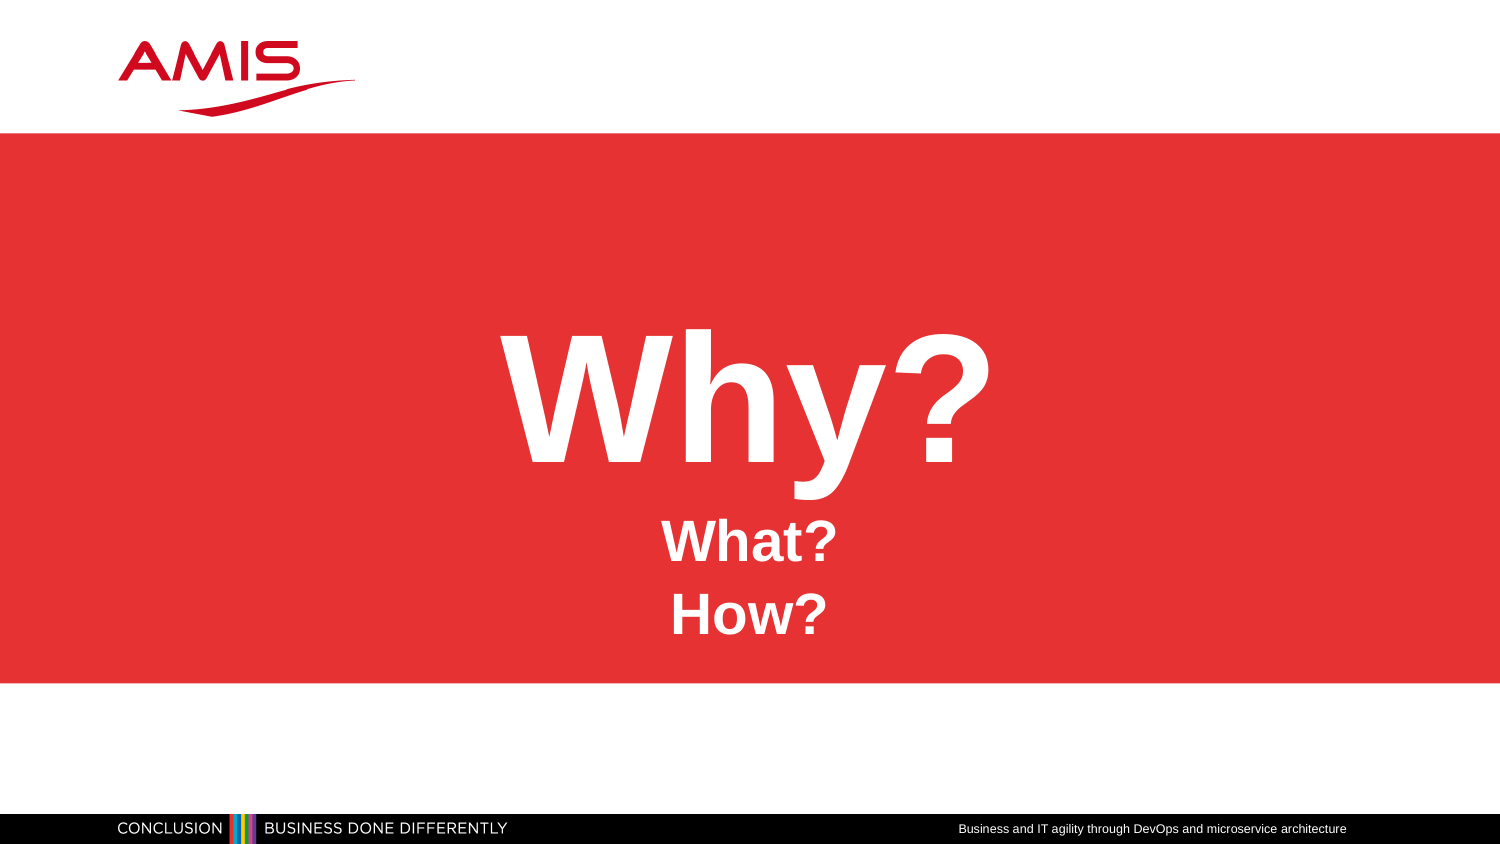

# Why? What? How?
Business and IT agility through DevOps and microservice architecture